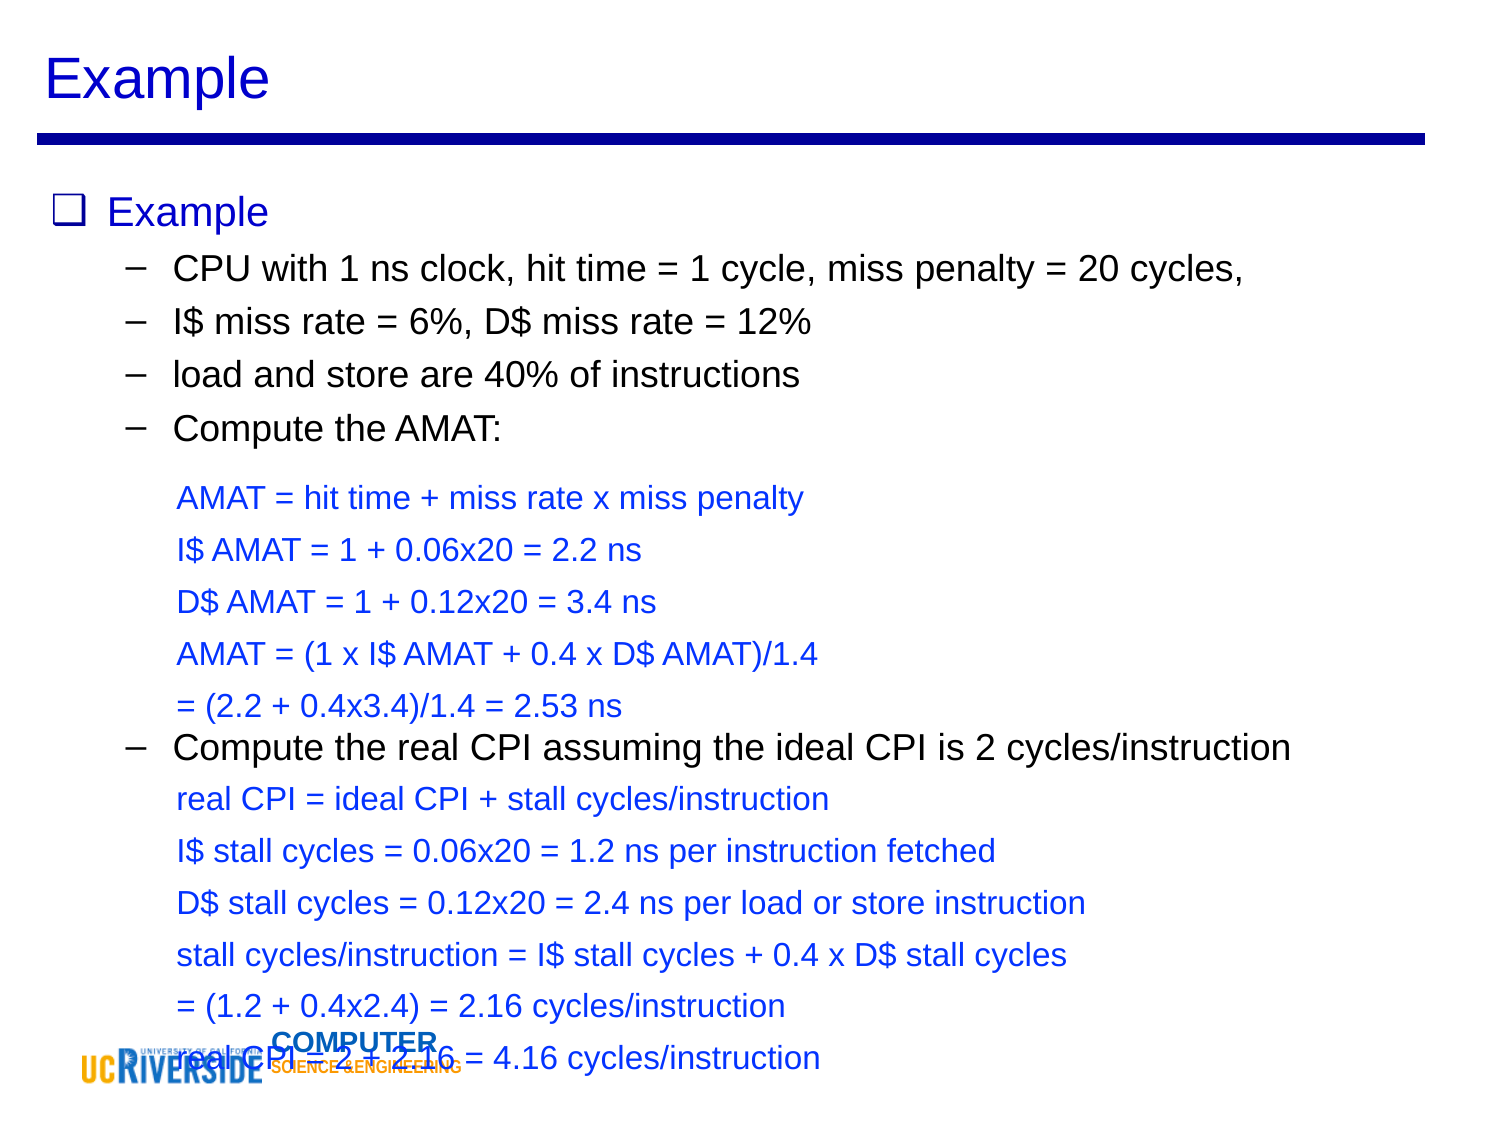

# Example
Example
CPU with 1 ns clock, hit time = 1 cycle, miss penalty = 20 cycles,
I$ miss rate = 6%, D$ miss rate = 12%
load and store are 40% of instructions
Compute the AMAT:

Compute the real CPI assuming the ideal CPI is 2 cycles/instruction
AMAT = hit time + miss rate x miss penalty
I$ AMAT = 1 + 0.06x20 = 2.2 ns
D$ AMAT = 1 + 0.12x20 = 3.4 ns
AMAT = (1 x I$ AMAT + 0.4 x D$ AMAT)/1.4
= (2.2 + 0.4x3.4)/1.4 = 2.53 ns
real CPI = ideal CPI + stall cycles/instruction
I$ stall cycles = 0.06x20 = 1.2 ns per instruction fetched
D$ stall cycles = 0.12x20 = 2.4 ns per load or store instruction
stall cycles/instruction = I$ stall cycles + 0.4 x D$ stall cycles
= (1.2 + 0.4x2.4) = 2.16 cycles/instruction
real CPI = 2 + 2.16 = 4.16 cycles/instruction